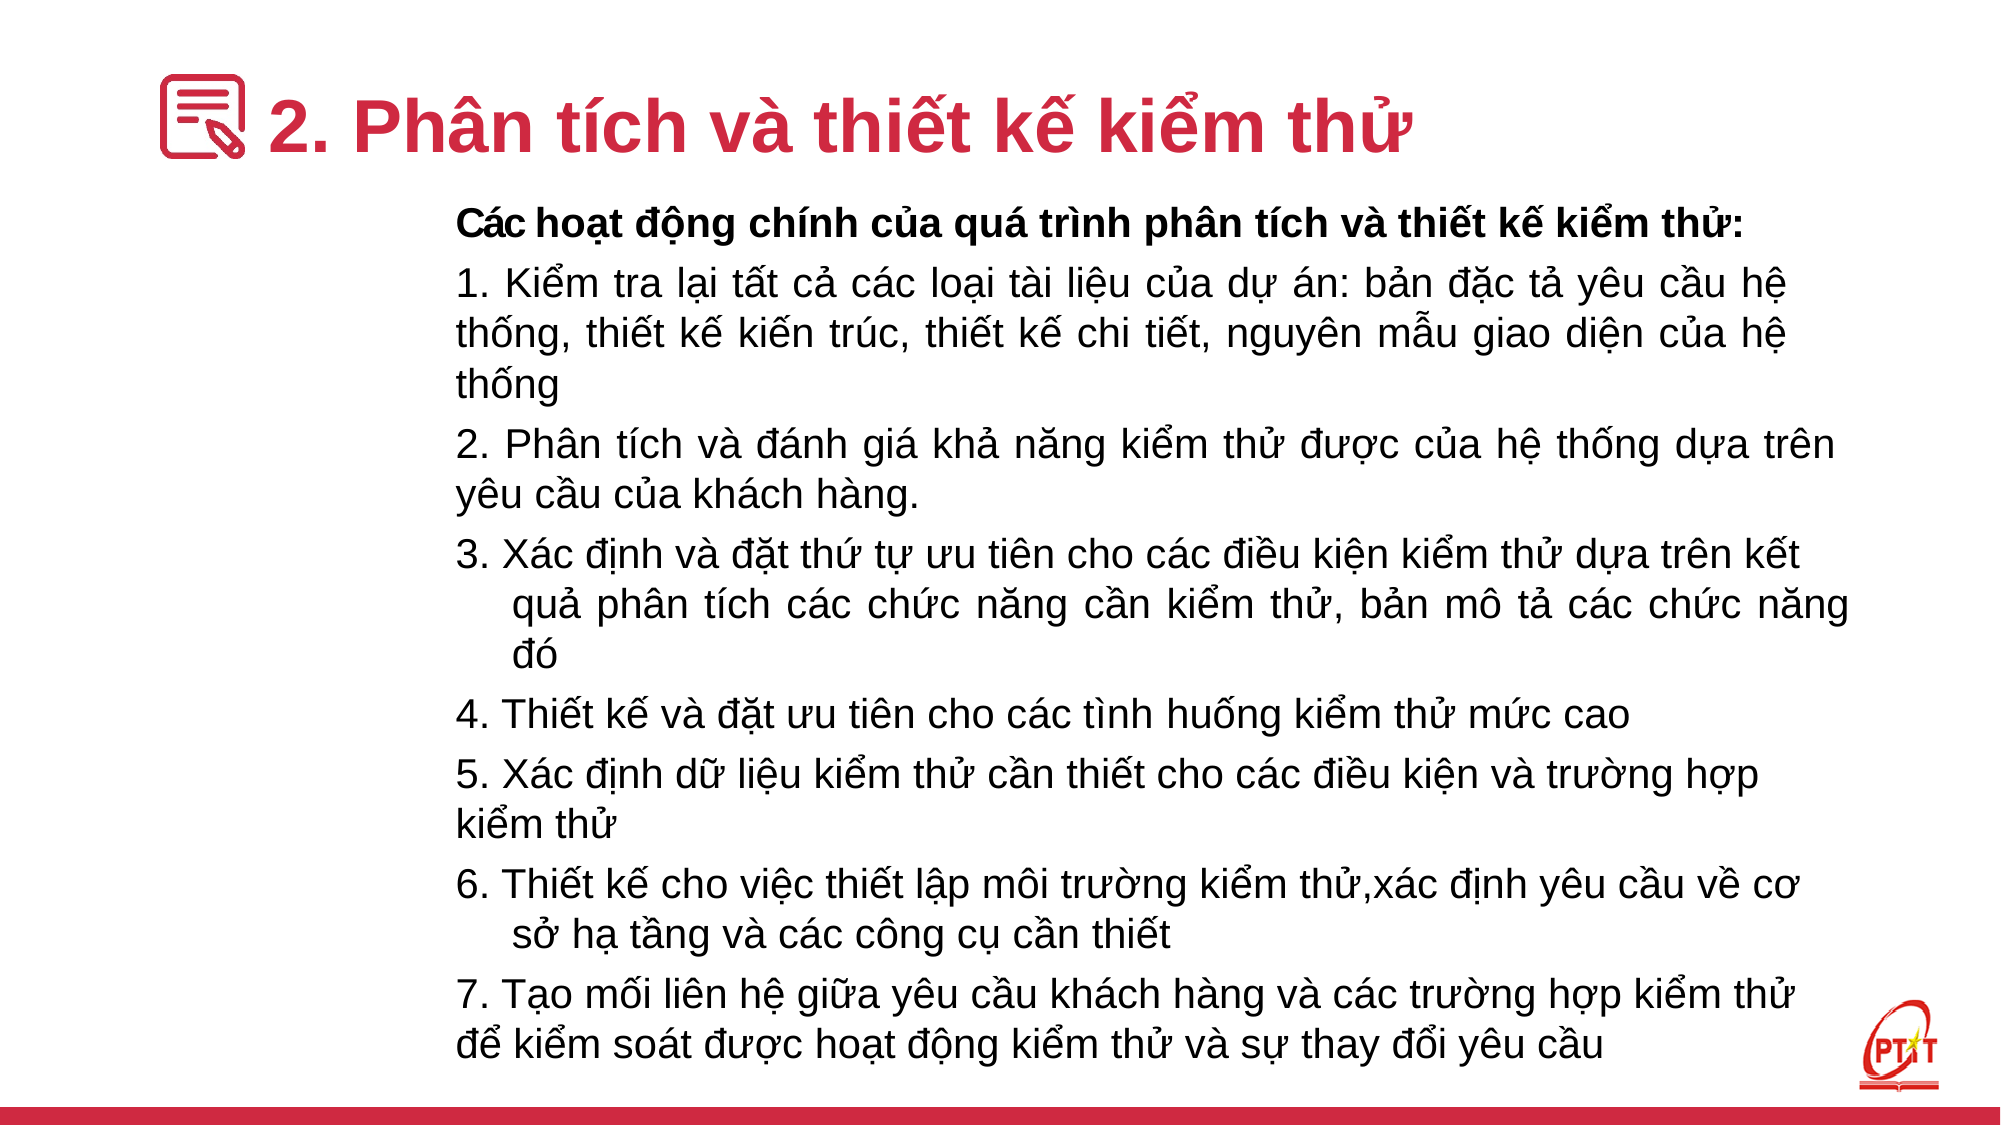

# 2. Phân tích và thiết kế kiểm thử
Các hoạt động chính của quá trình phân tích và thiết kế kiểm thử:
1. Kiểm tra lại tất cả các loại tài liệu của dự án: bản đặc tả yêu cầu hệ  thống, thiết kế kiến trúc, thiết kế chi tiết, nguyên mẫu giao diện của hệ  thống
2. Phân tích và đánh giá khả năng kiểm thử được của hệ thống dựa trên  yêu cầu của khách hàng.
3. Xác định và đặt thứ tự ưu tiên cho các điều kiện kiểm thử dựa trên kết
quả phân tích các chức năng cần kiểm thử, bản mô tả các chức năng đó
4. Thiết kế và đặt ưu tiên cho các tình huống kiểm thử mức cao
5. Xác định dữ liệu kiểm thử cần thiết cho các điều kiện và trường hợp  kiểm thử
6. Thiết kế cho việc thiết lập môi trường kiểm thử,xác định yêu cầu về cơ
sở hạ tầng và các công cụ cần thiết
7. Tạo mối liên hệ giữa yêu cầu khách hàng và các trường hợp kiểm thử  để kiểm soát được hoạt động kiểm thử và sự thay đổi yêu cầu